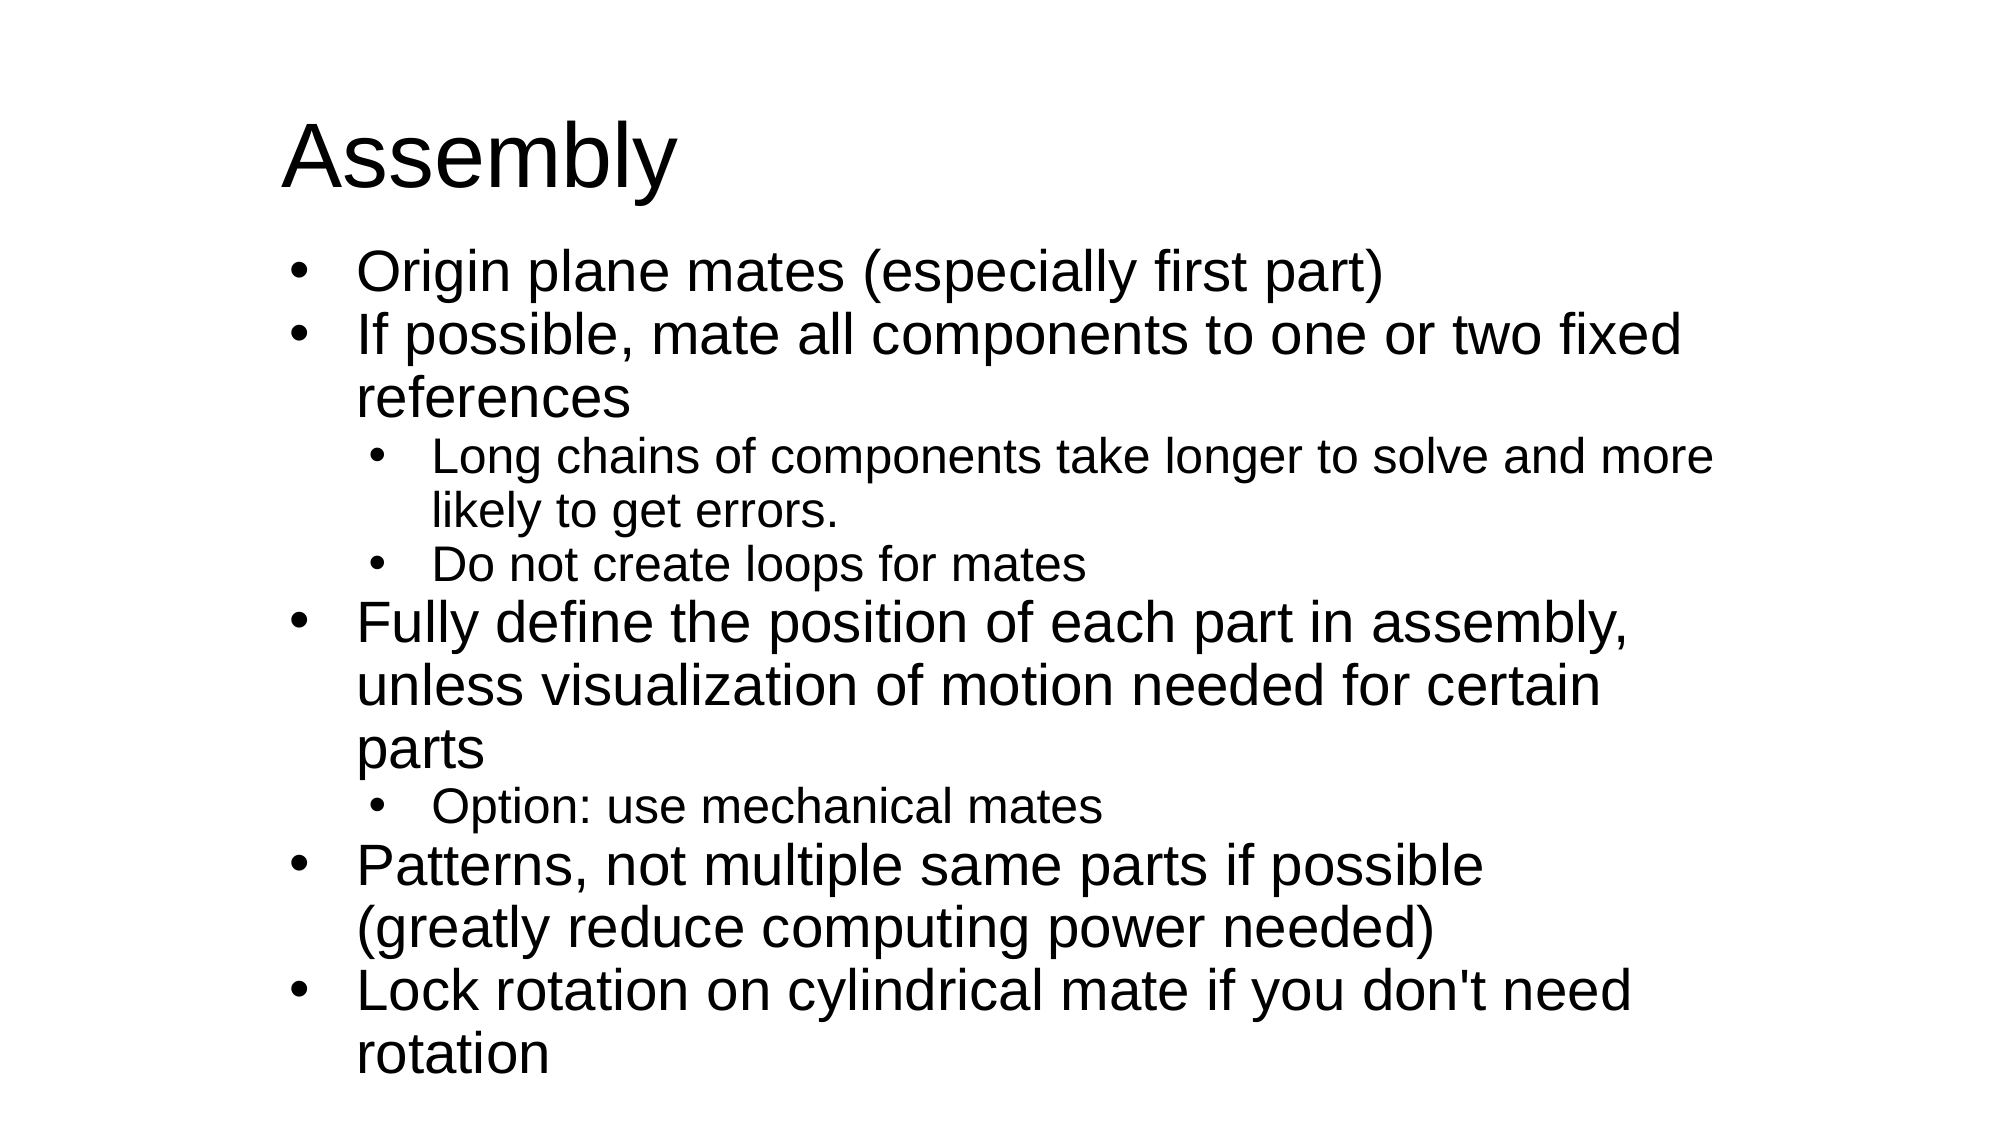

# Assembly
Origin plane mates (especially first part)
If possible, mate all components to one or two fixed references
Long chains of components take longer to solve and more likely to get errors.
Do not create loops for mates
Fully define the position of each part in assembly, unless visualization of motion needed for certain parts
Option: use mechanical mates
Patterns, not multiple same parts if possible
(greatly reduce computing power needed)
Lock rotation on cylindrical mate if you don't need rotation